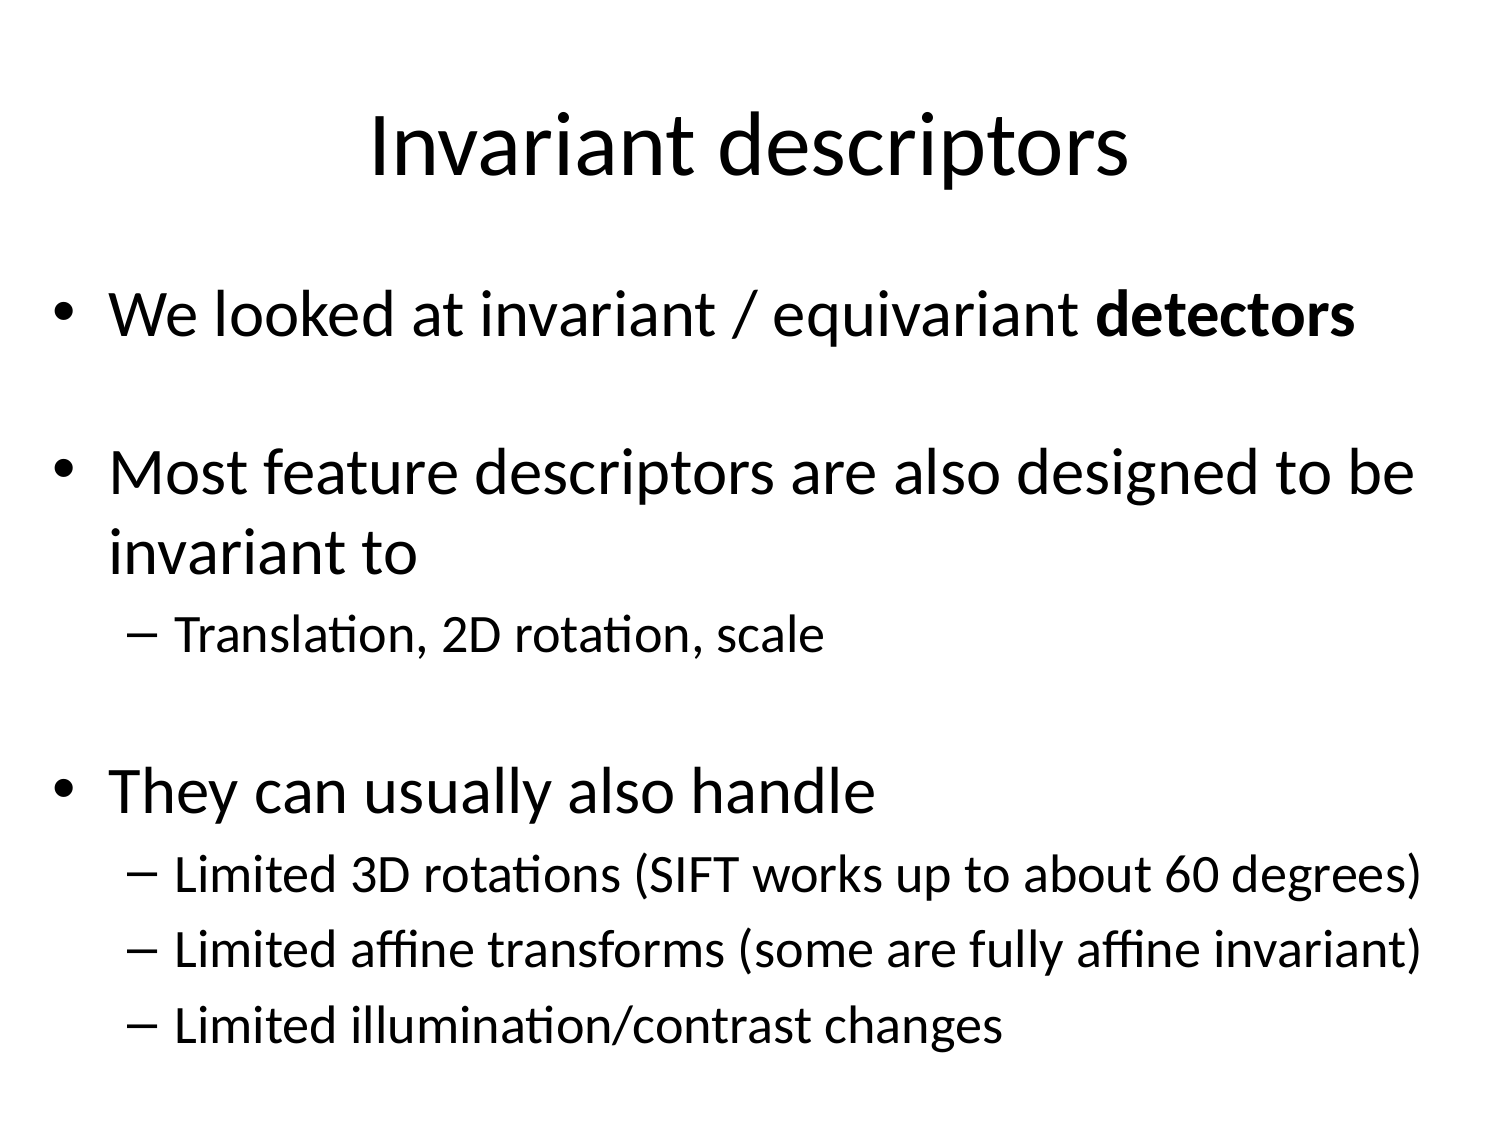

# Invariant descriptors
We looked at invariant / equivariant detectors

Most feature descriptors are also designed to be invariant to
Translation, 2D rotation, scale

They can usually also handle
Limited 3D rotations (SIFT works up to about 60 degrees)
Limited affine transforms (some are fully affine invariant)
Limited illumination/contrast changes